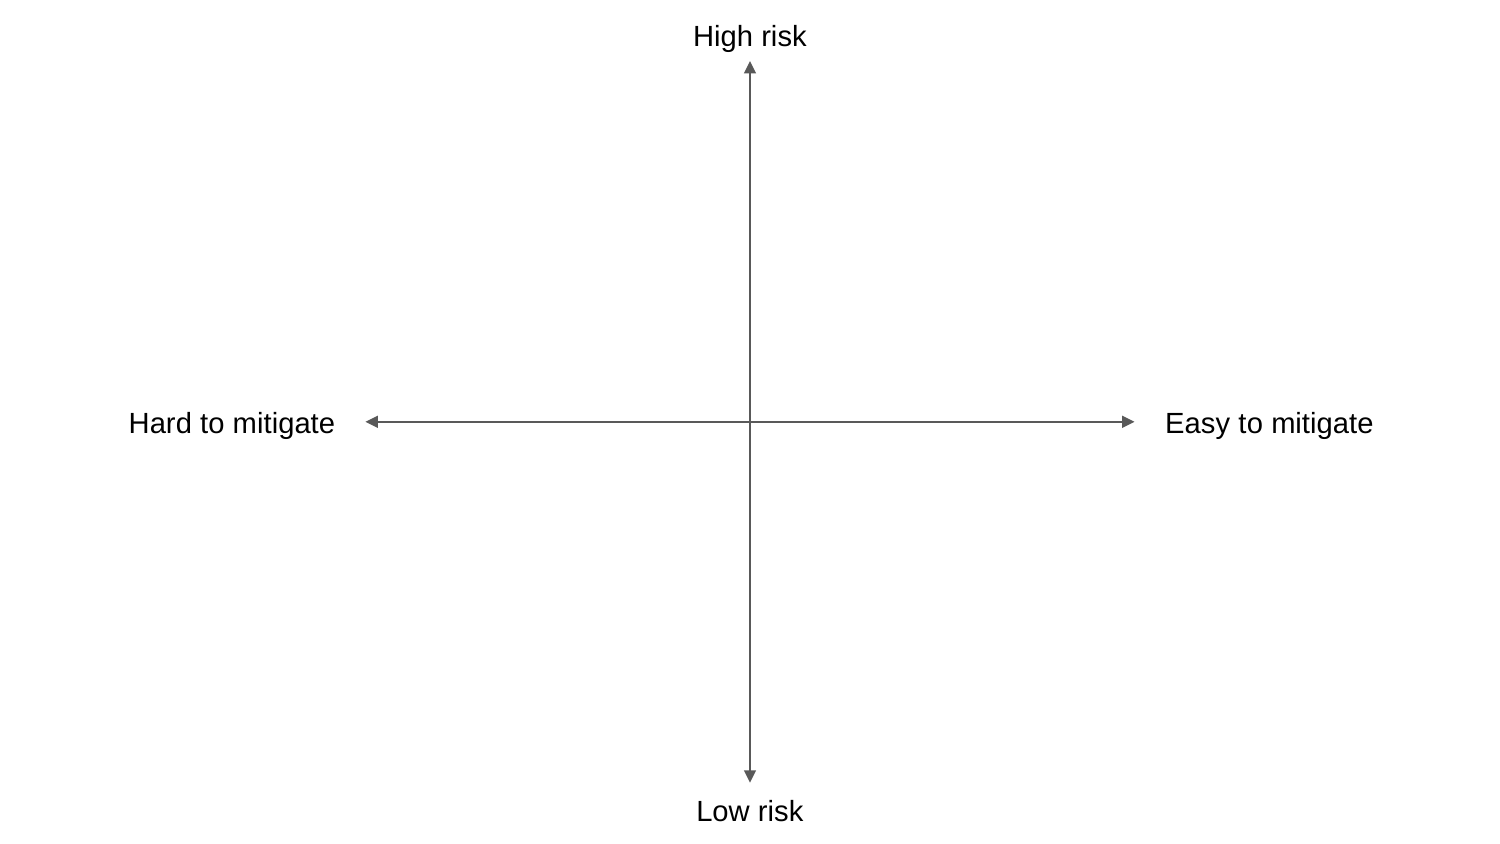

High risk
Hard to mitigate
Easy to mitigate
Low risk